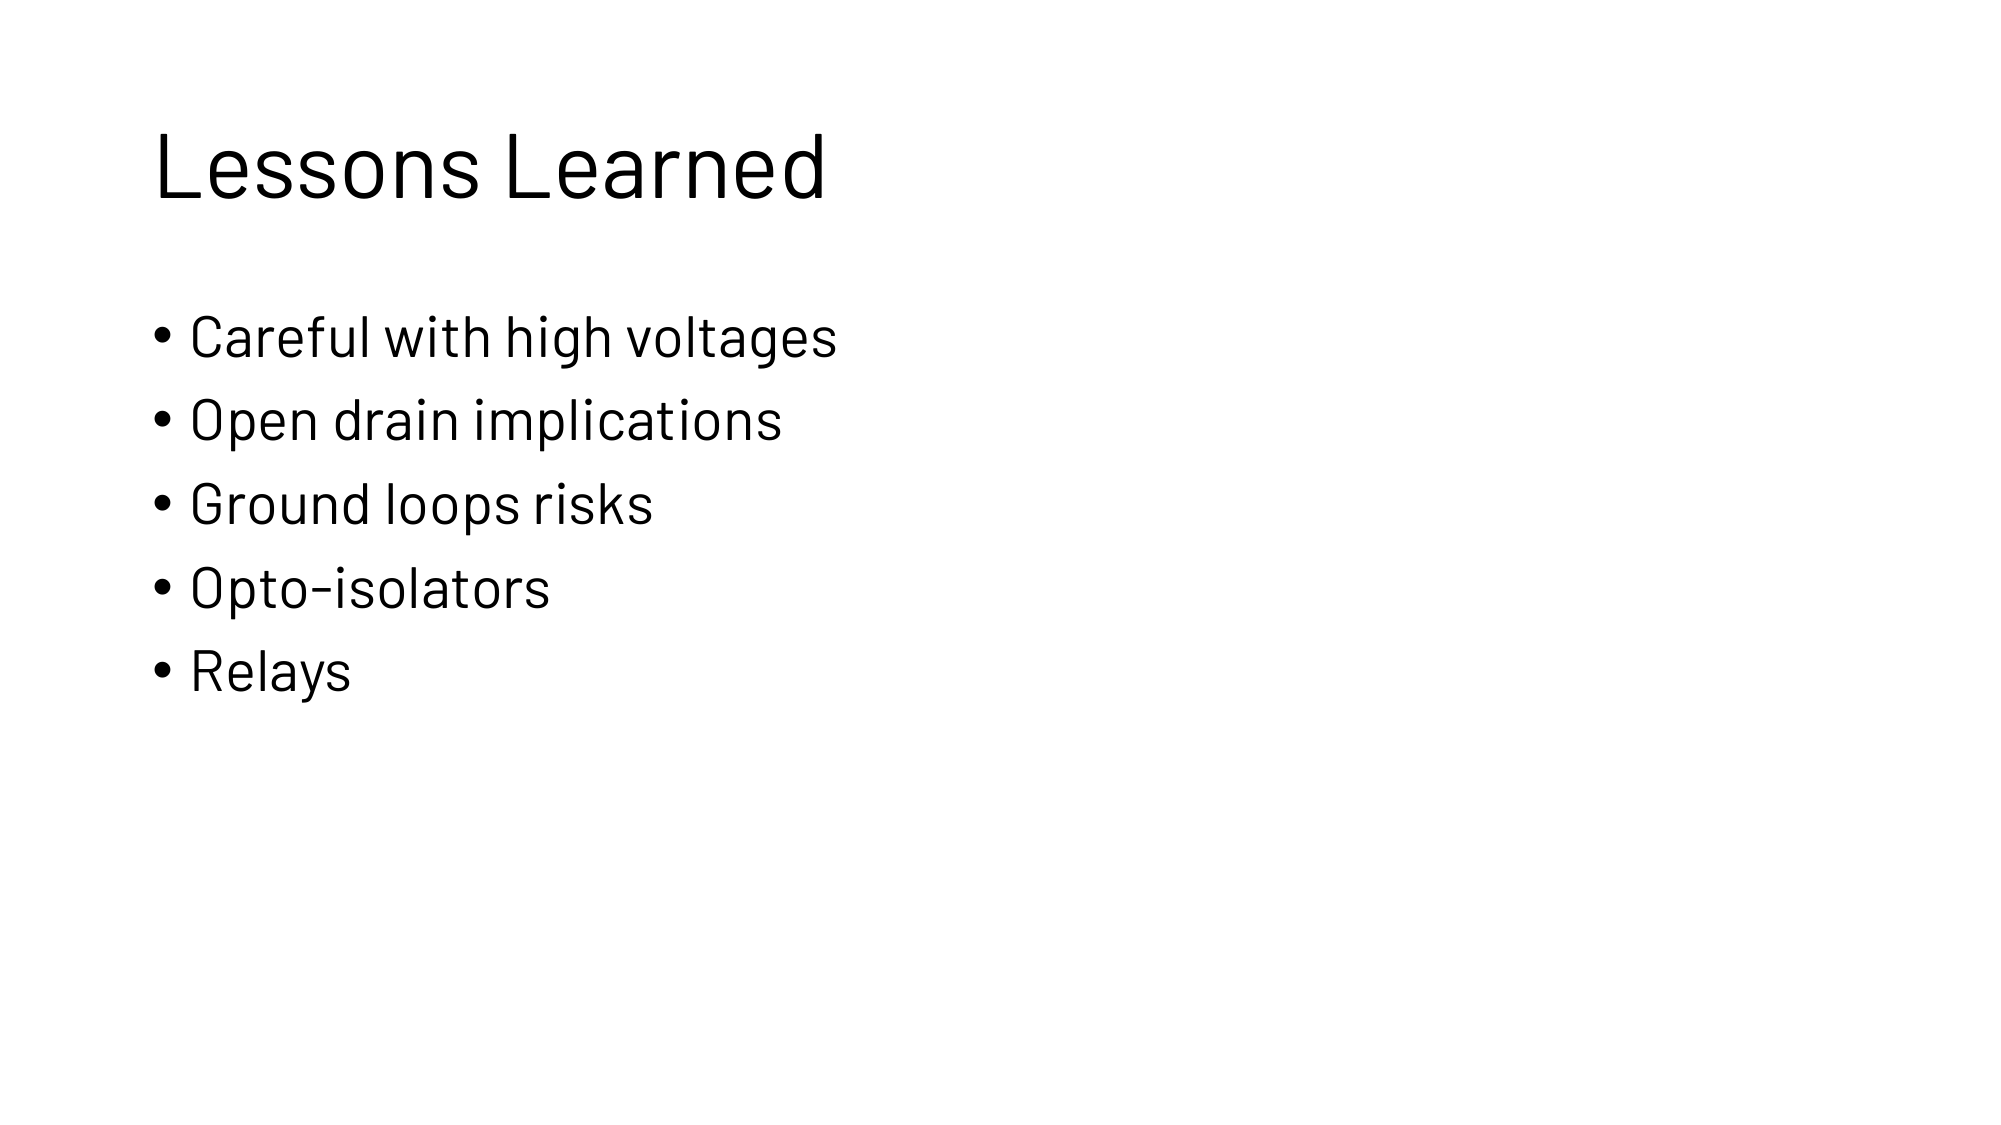

# Lessons Learned
Careful with high voltages
Open drain implications
Ground loops risks
Opto-isolators
Relays